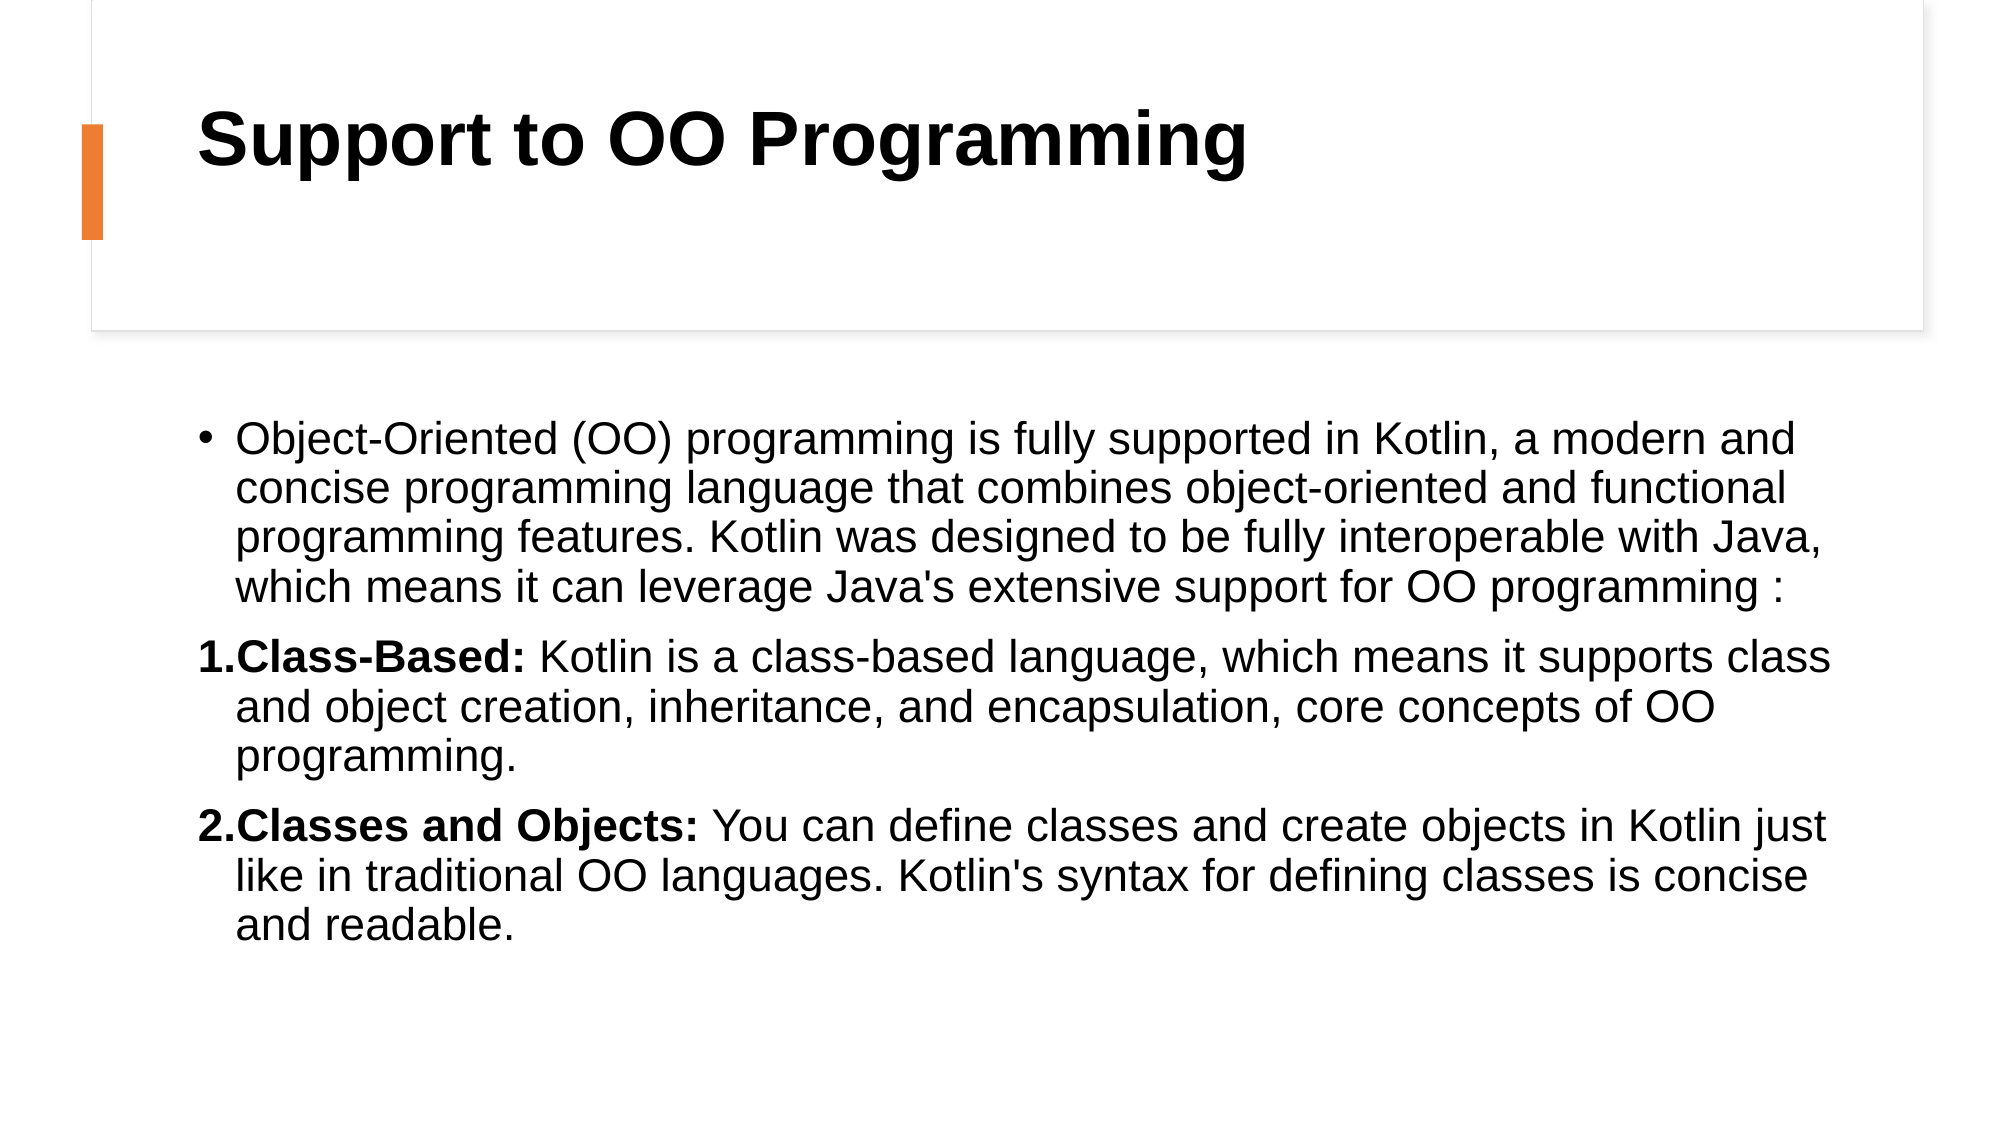

# Support to OO Programming

Object-Oriented (OO) programming is fully supported in Kotlin, a modern and concise programming language that combines object-oriented and functional programming features. Kotlin was designed to be fully interoperable with Java, which means it can leverage Java's extensive support for OO programming :
Class-Based: Kotlin is a class-based language, which means it supports class and object creation, inheritance, and encapsulation, core concepts of OO programming.
Classes and Objects: You can define classes and create objects in Kotlin just like in traditional OO languages. Kotlin's syntax for defining classes is concise and readable.